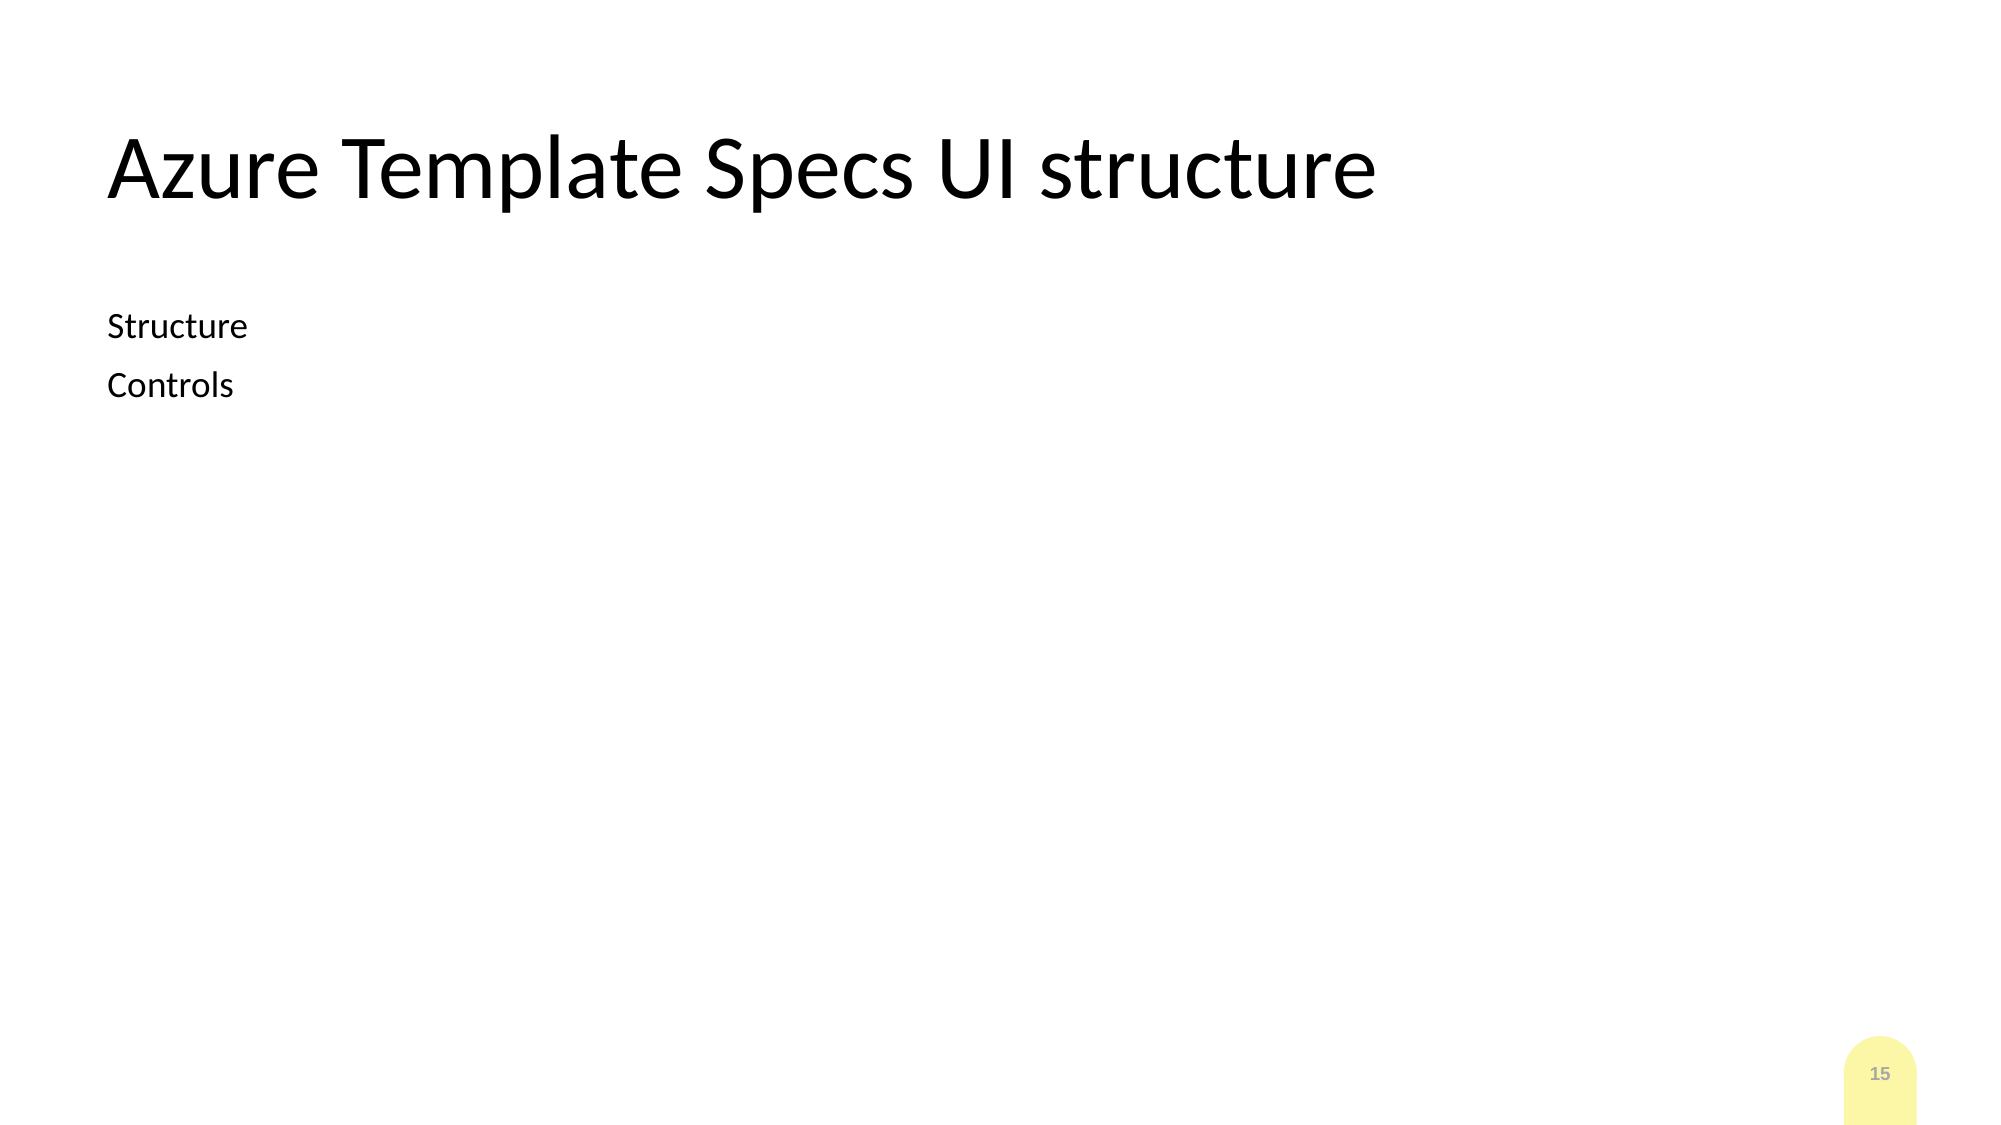

# Azure Template Specs UI structure
Structure
Controls
15